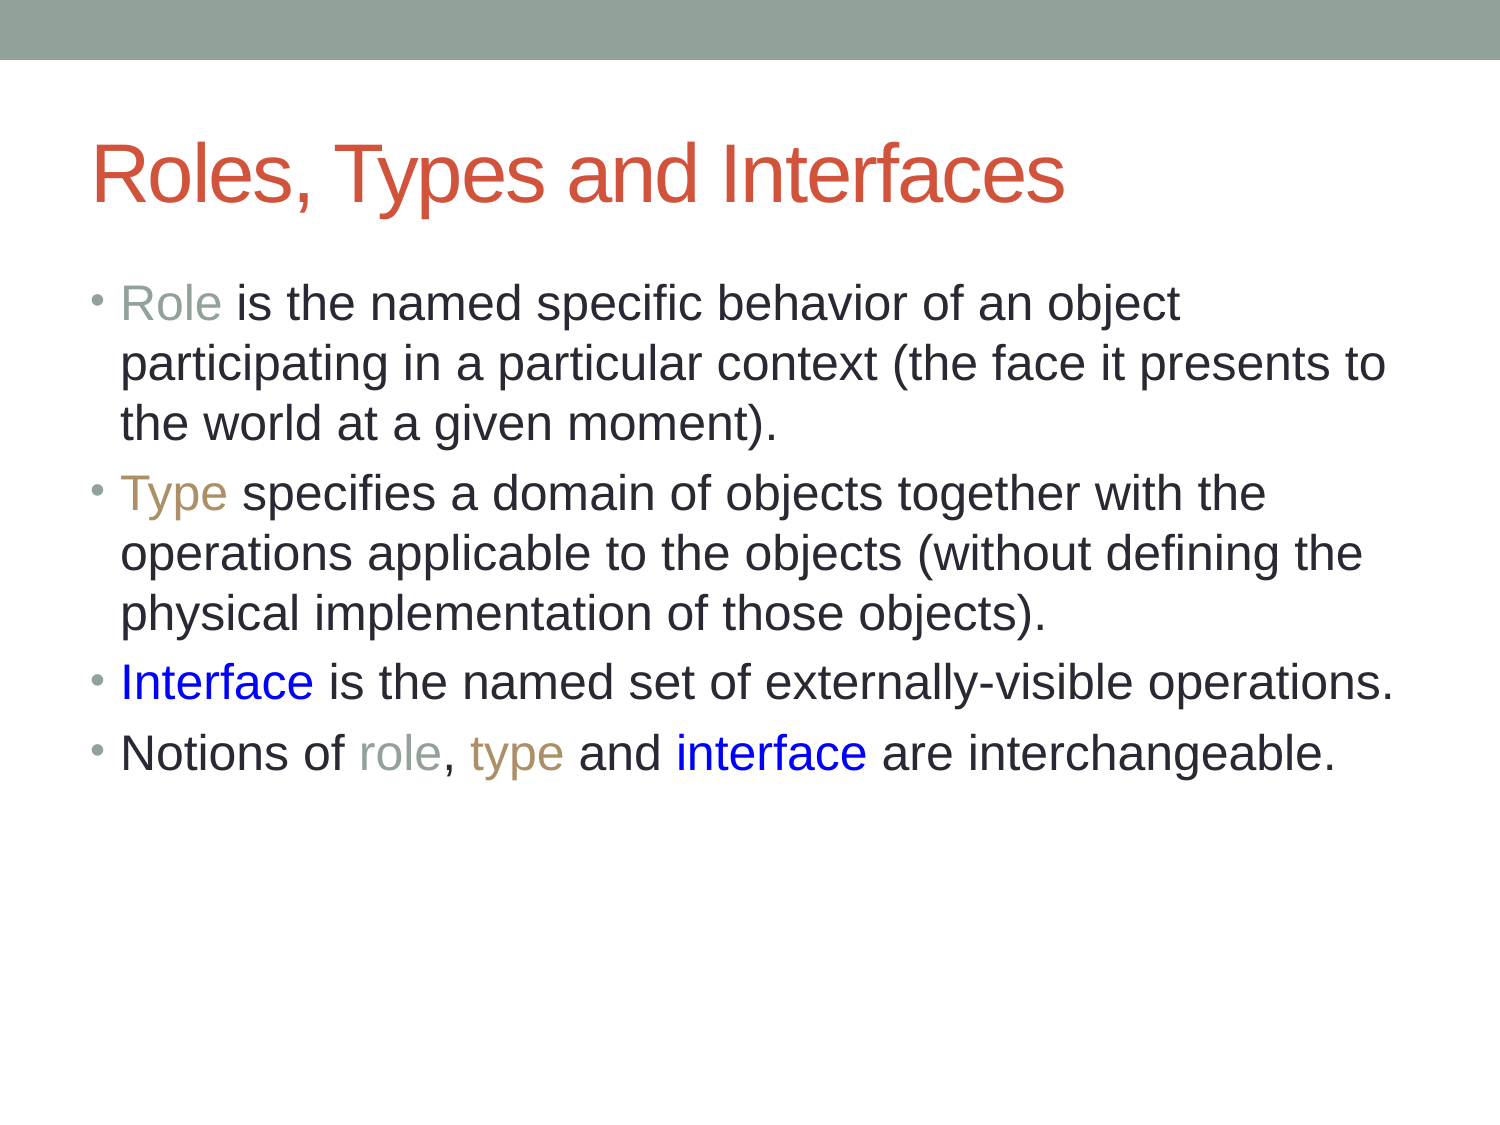

# Roles, Types and Interfaces
Role is the named specific behavior of an object participating in a particular context (the face it presents to the world at a given moment).
Type specifies a domain of objects together with the operations applicable to the objects (without defining the physical implementation of those objects).
Interface is the named set of externally-visible operations.
Notions of role, type and interface are interchangeable.